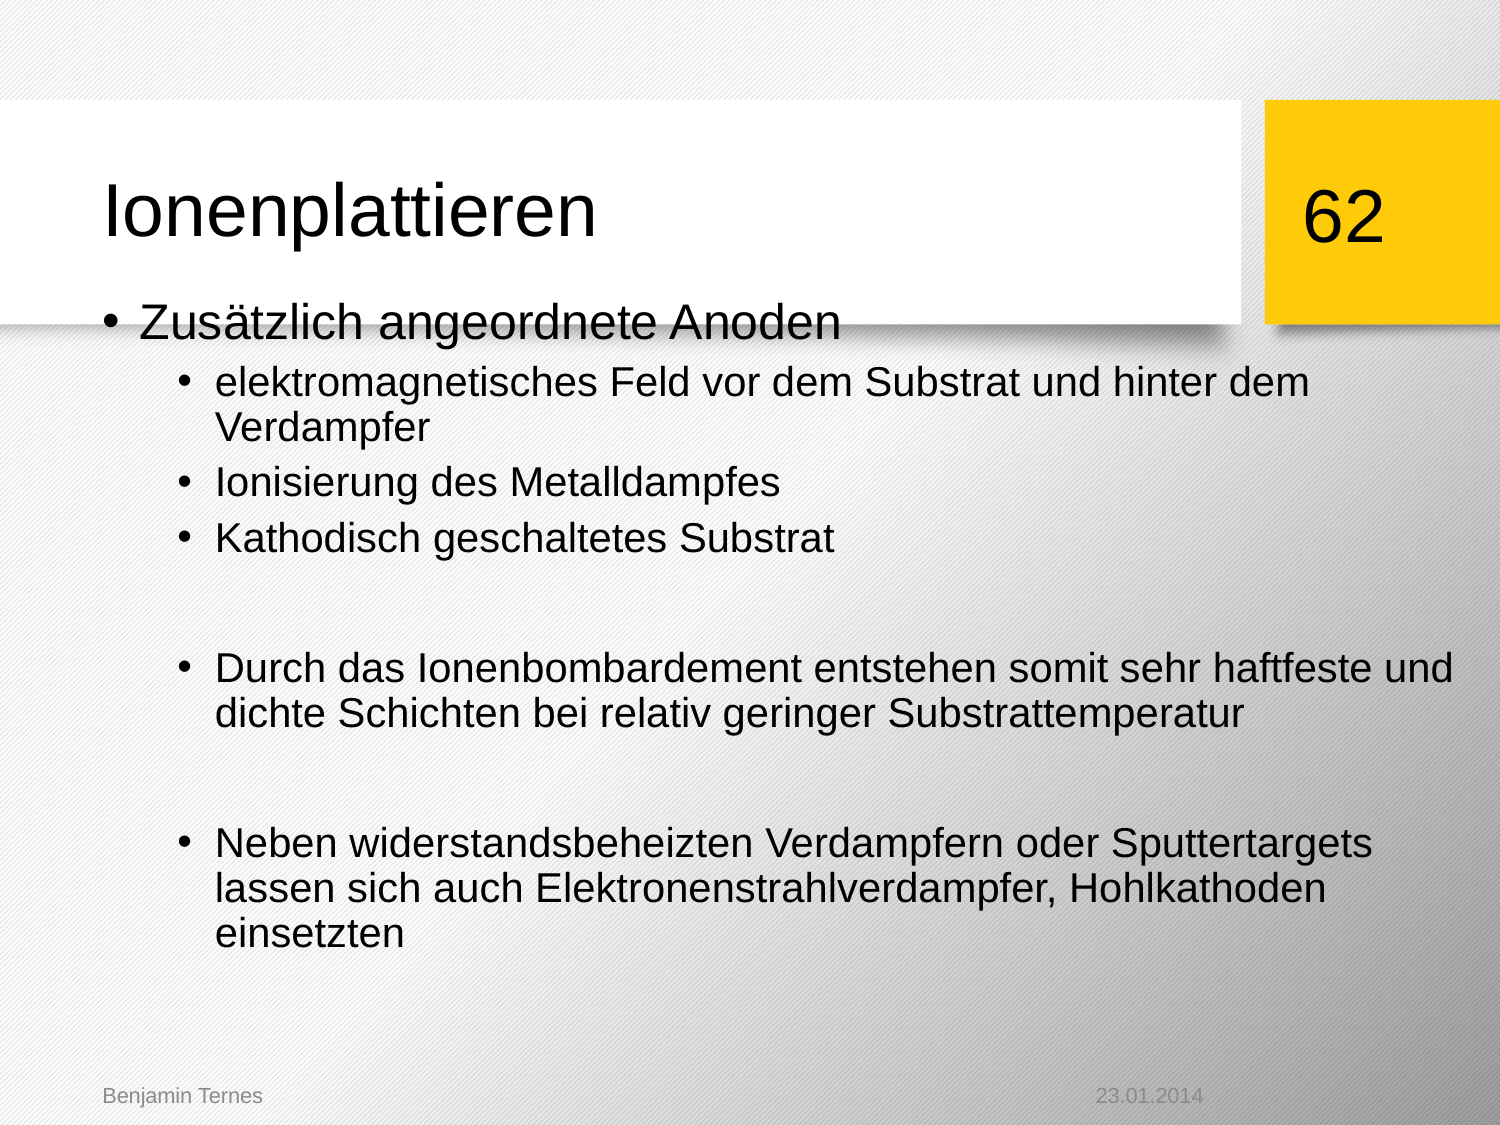

# Ionenplattieren
62
Zusätzlich angeordnete Anoden
elektromagnetisches Feld vor dem Substrat und hinter dem Verdampfer
Ionisierung des Metalldampfes
Kathodisch geschaltetes Substrat

Durch das Ionenbombardement entstehen somit sehr haftfeste und dichte Schichten bei relativ geringer Substrattemperatur

Neben widerstandsbeheizten Verdampfern oder Sputtertargets lassen sich auch Elektronenstrahlverdampfer, Hohlkathoden einsetzten

23.01.2014
Benjamin Ternes